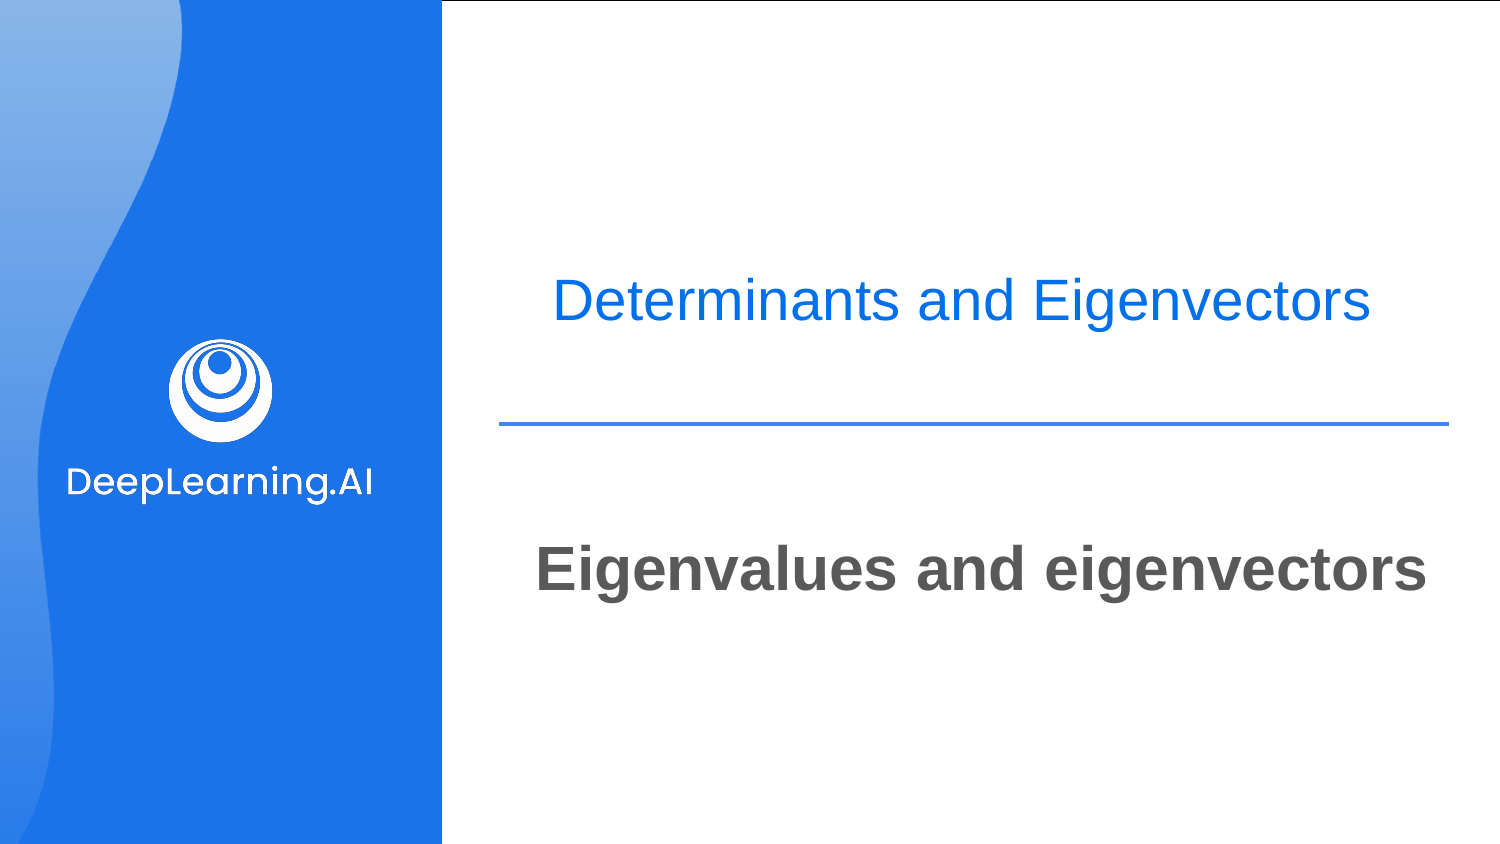

# Determinants and Eigenvectors
Eigenvalues and eigenvectors